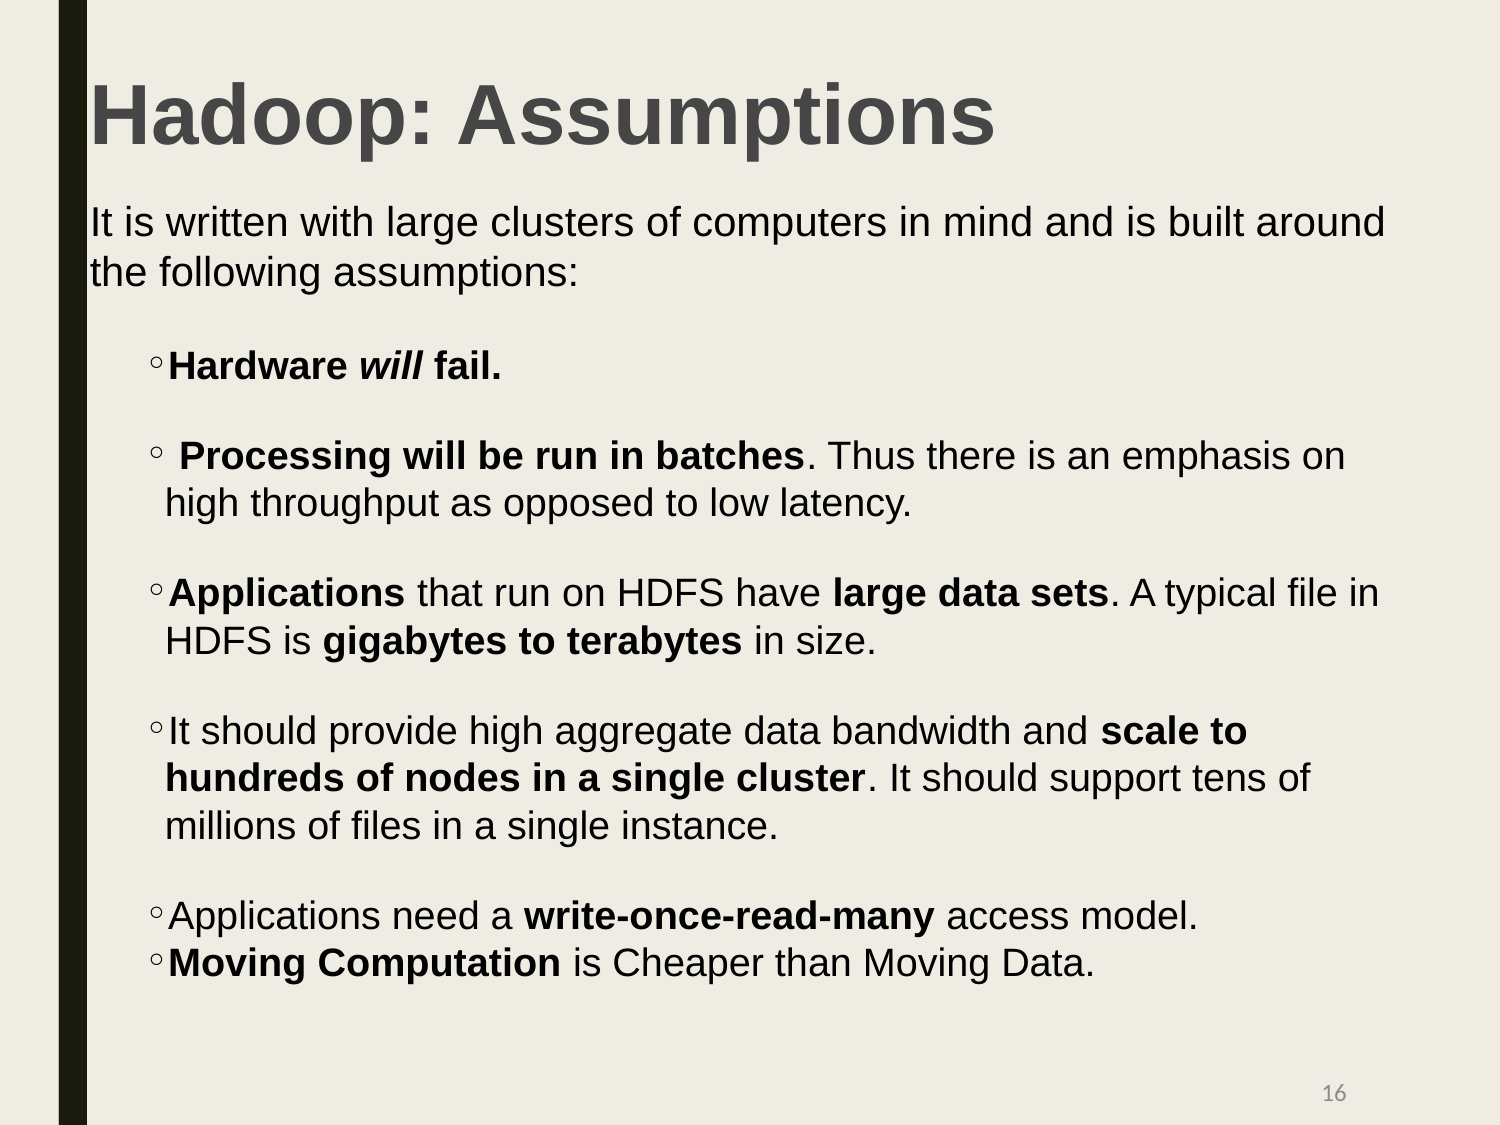

Hadoop: Assumptions
It is written with large clusters of computers in mind and is built around the following assumptions:

Hardware will fail.

 Processing will be run in batches. Thus there is an emphasis on high throughput as opposed to low latency.

Applications that run on HDFS have large data sets. A typical file in HDFS is gigabytes to terabytes in size.

It should provide high aggregate data bandwidth and scale to hundreds of nodes in a single cluster. It should support tens of millions of files in a single instance.

Applications need a write-once-read-many access model.
Moving Computation is Cheaper than Moving Data.

16